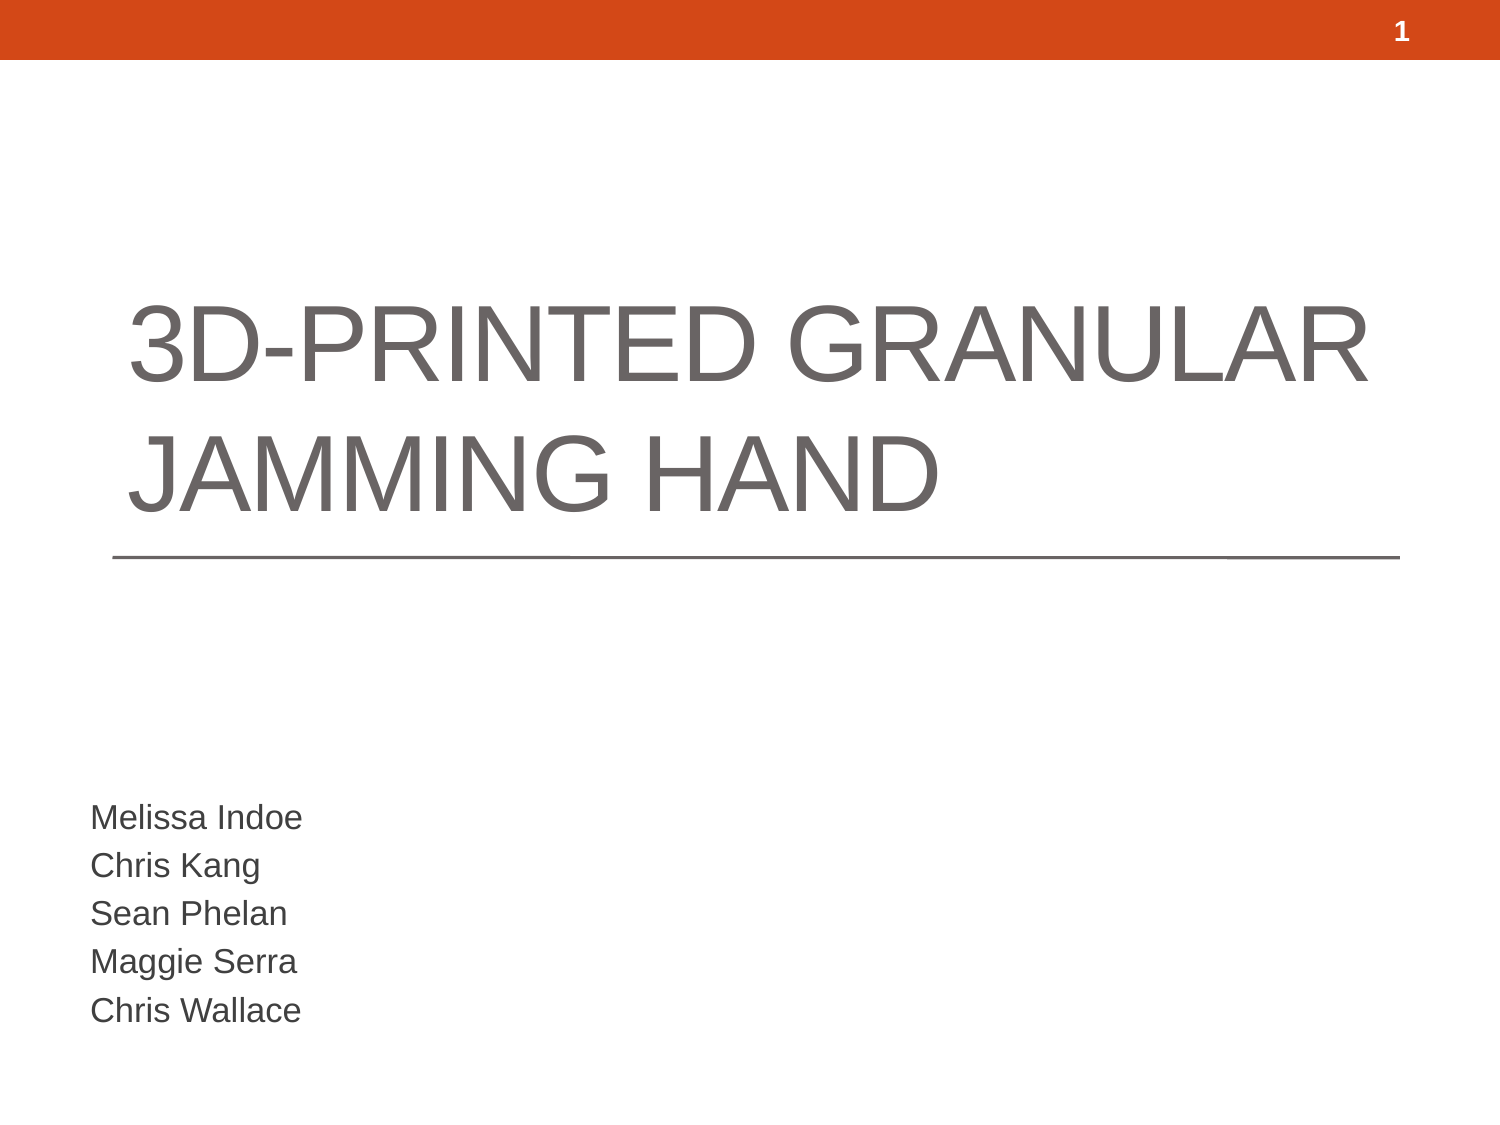

1
# 3d-Printed Granular Jamming Hand
Melissa Indoe
Chris Kang
Sean Phelan
Maggie Serra
Chris Wallace